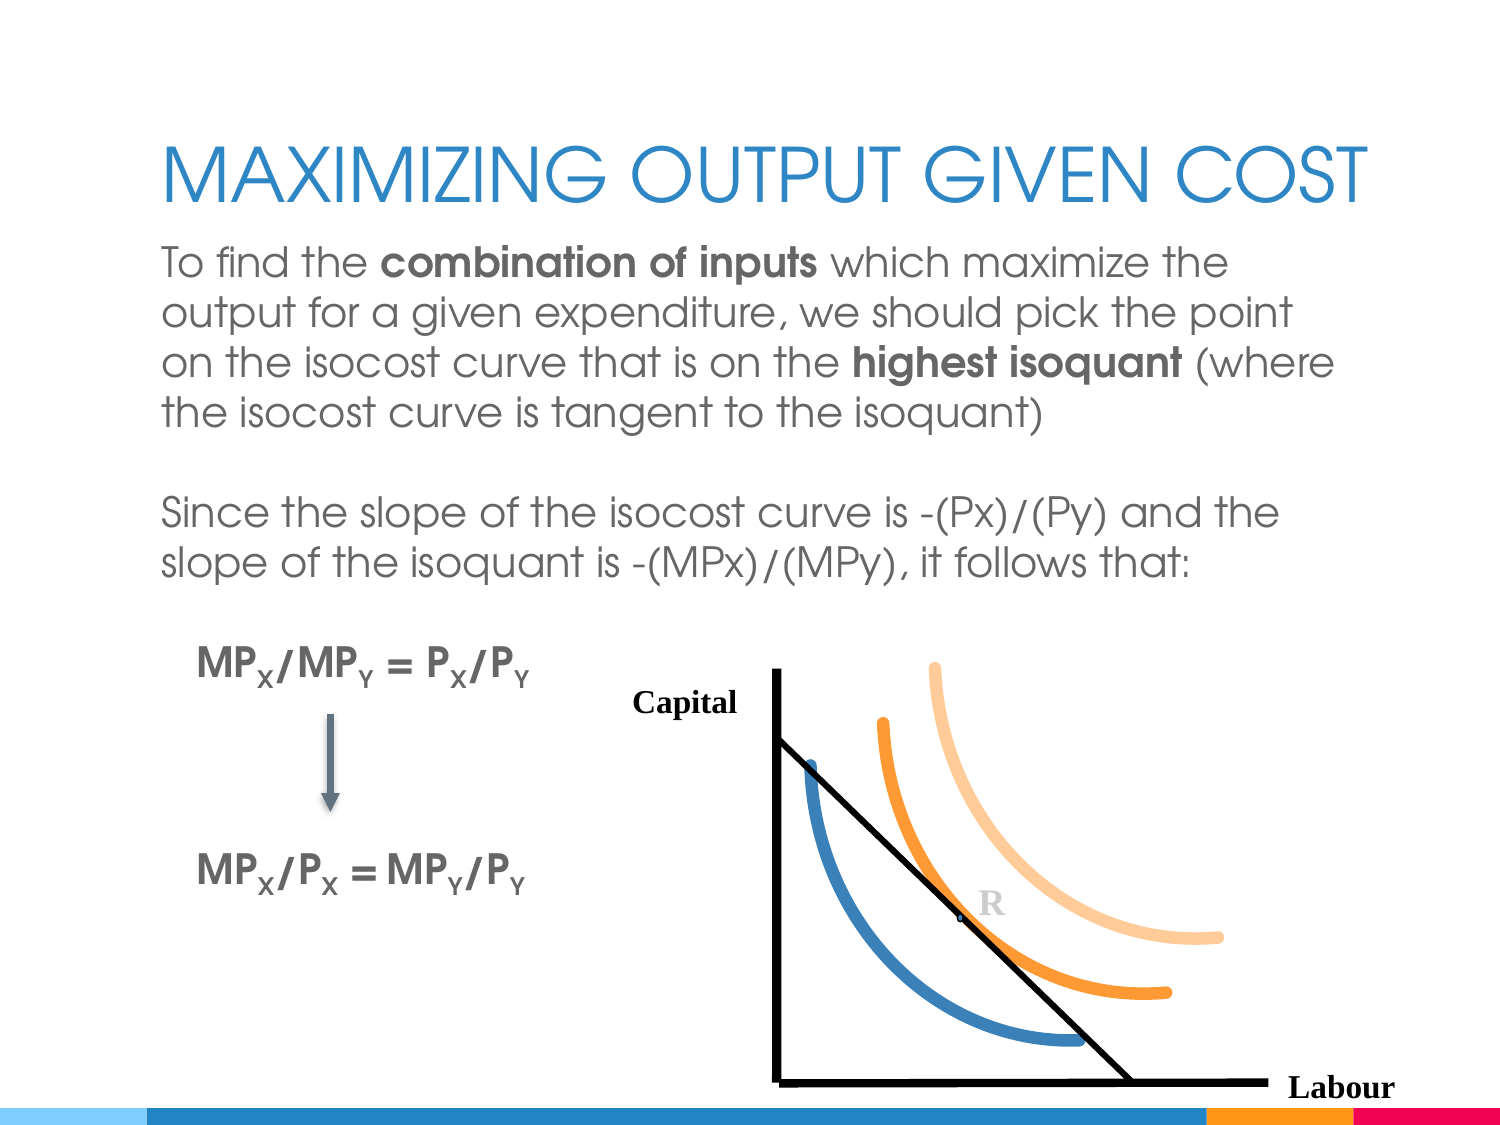

# MAXIMIZING OUTPUT GIVEN COST
To find the combination of inputs which maximize the output for a given expenditure, we should pick the point on the isocost curve that is on the highest isoquant (where the isocost curve is tangent to the isoquant)

Since the slope of the isocost curve is -(Px)/(Py) and the slope of the isoquant is -(MPx)/(MPy), it follows that:
   MPX/MPY = PX/PY

   MPX/PX = MPY/PY

Capital

R

Labour